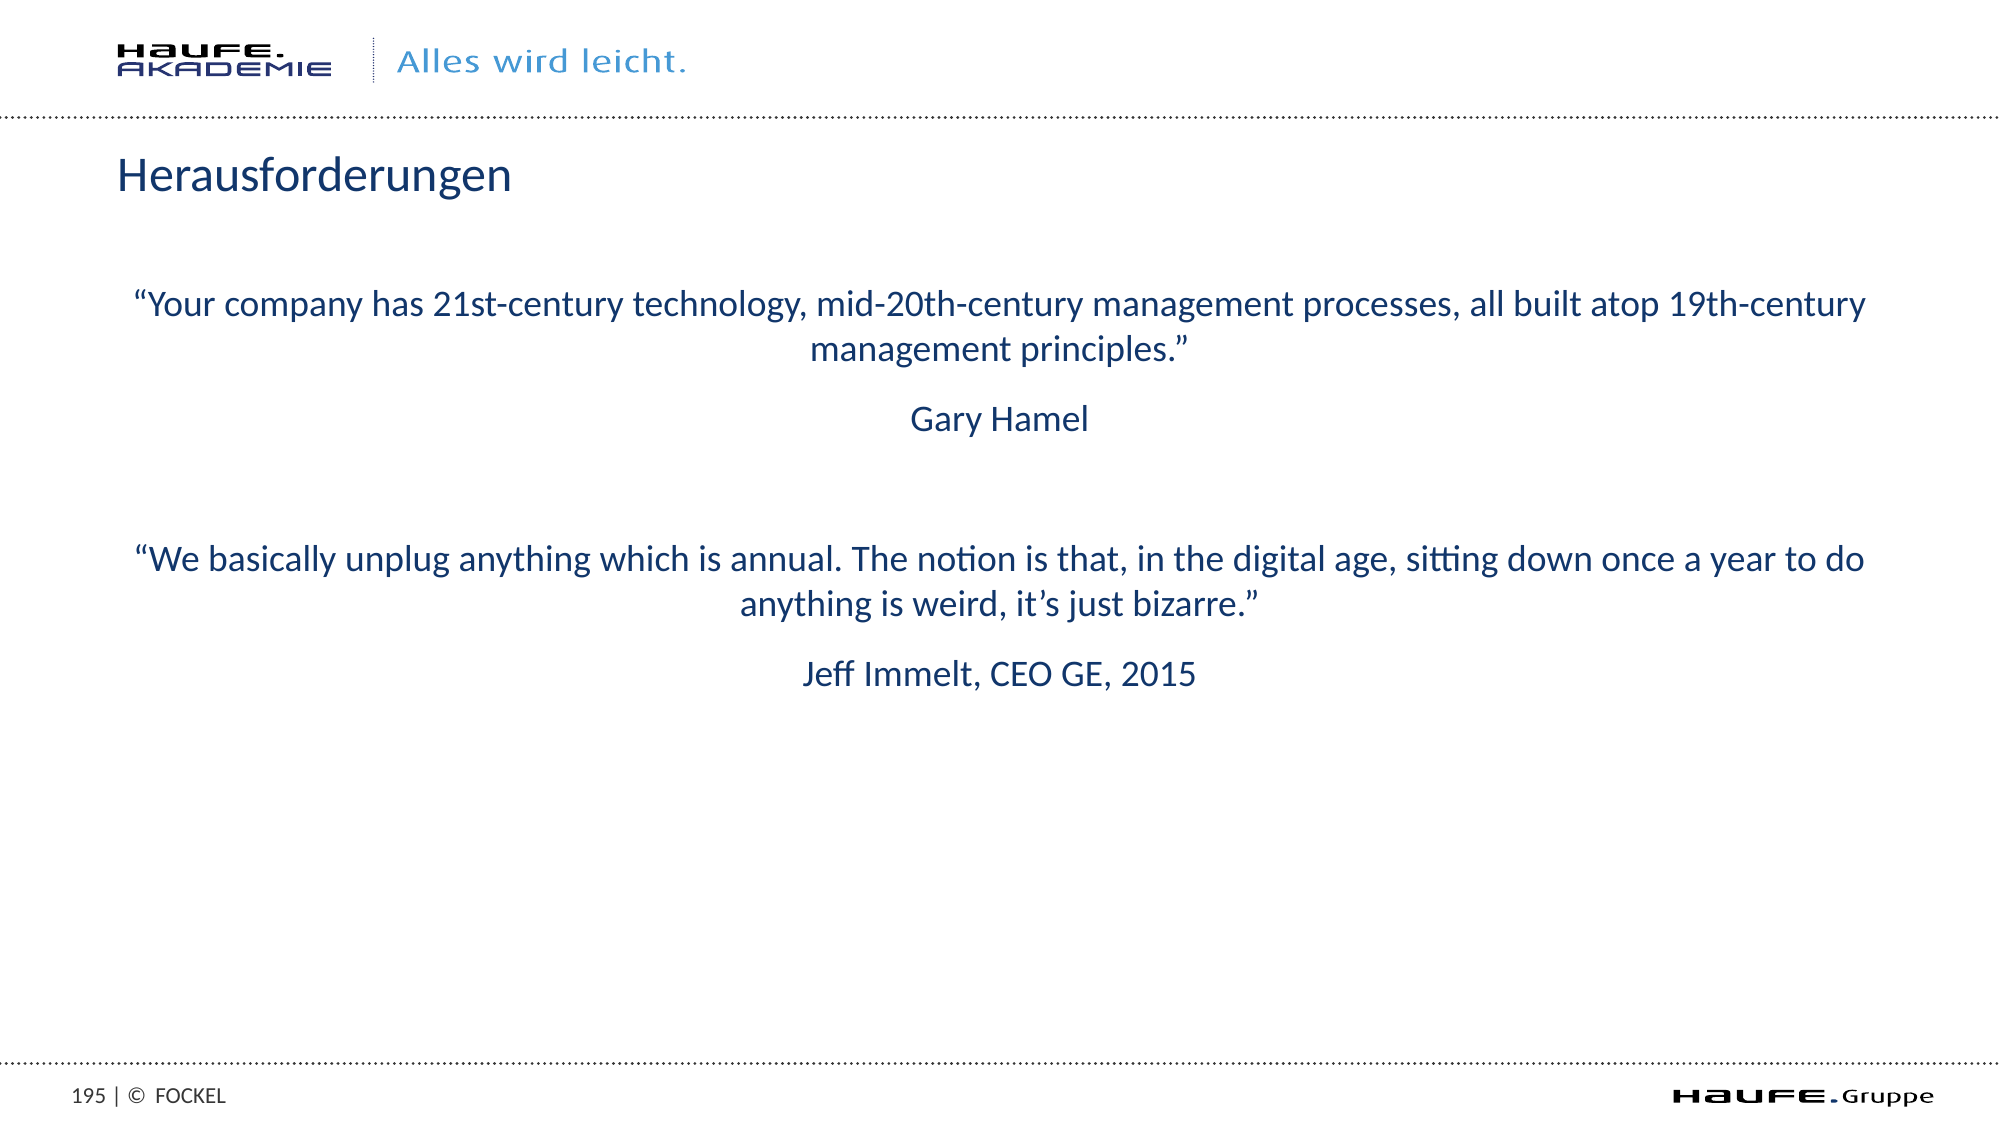

# Herausforderungen
“Your company has 21st-century technology, mid-20th-century management processes, all built atop 19th-century management principles.”
Gary Hamel

“We basically unplug anything which is annual. The notion is that, in the digital age, sitting down once a year to do anything is weird, it’s just bizarre.”
Jeff Immelt, CEO GE, 2015

195 | ©
Fockel